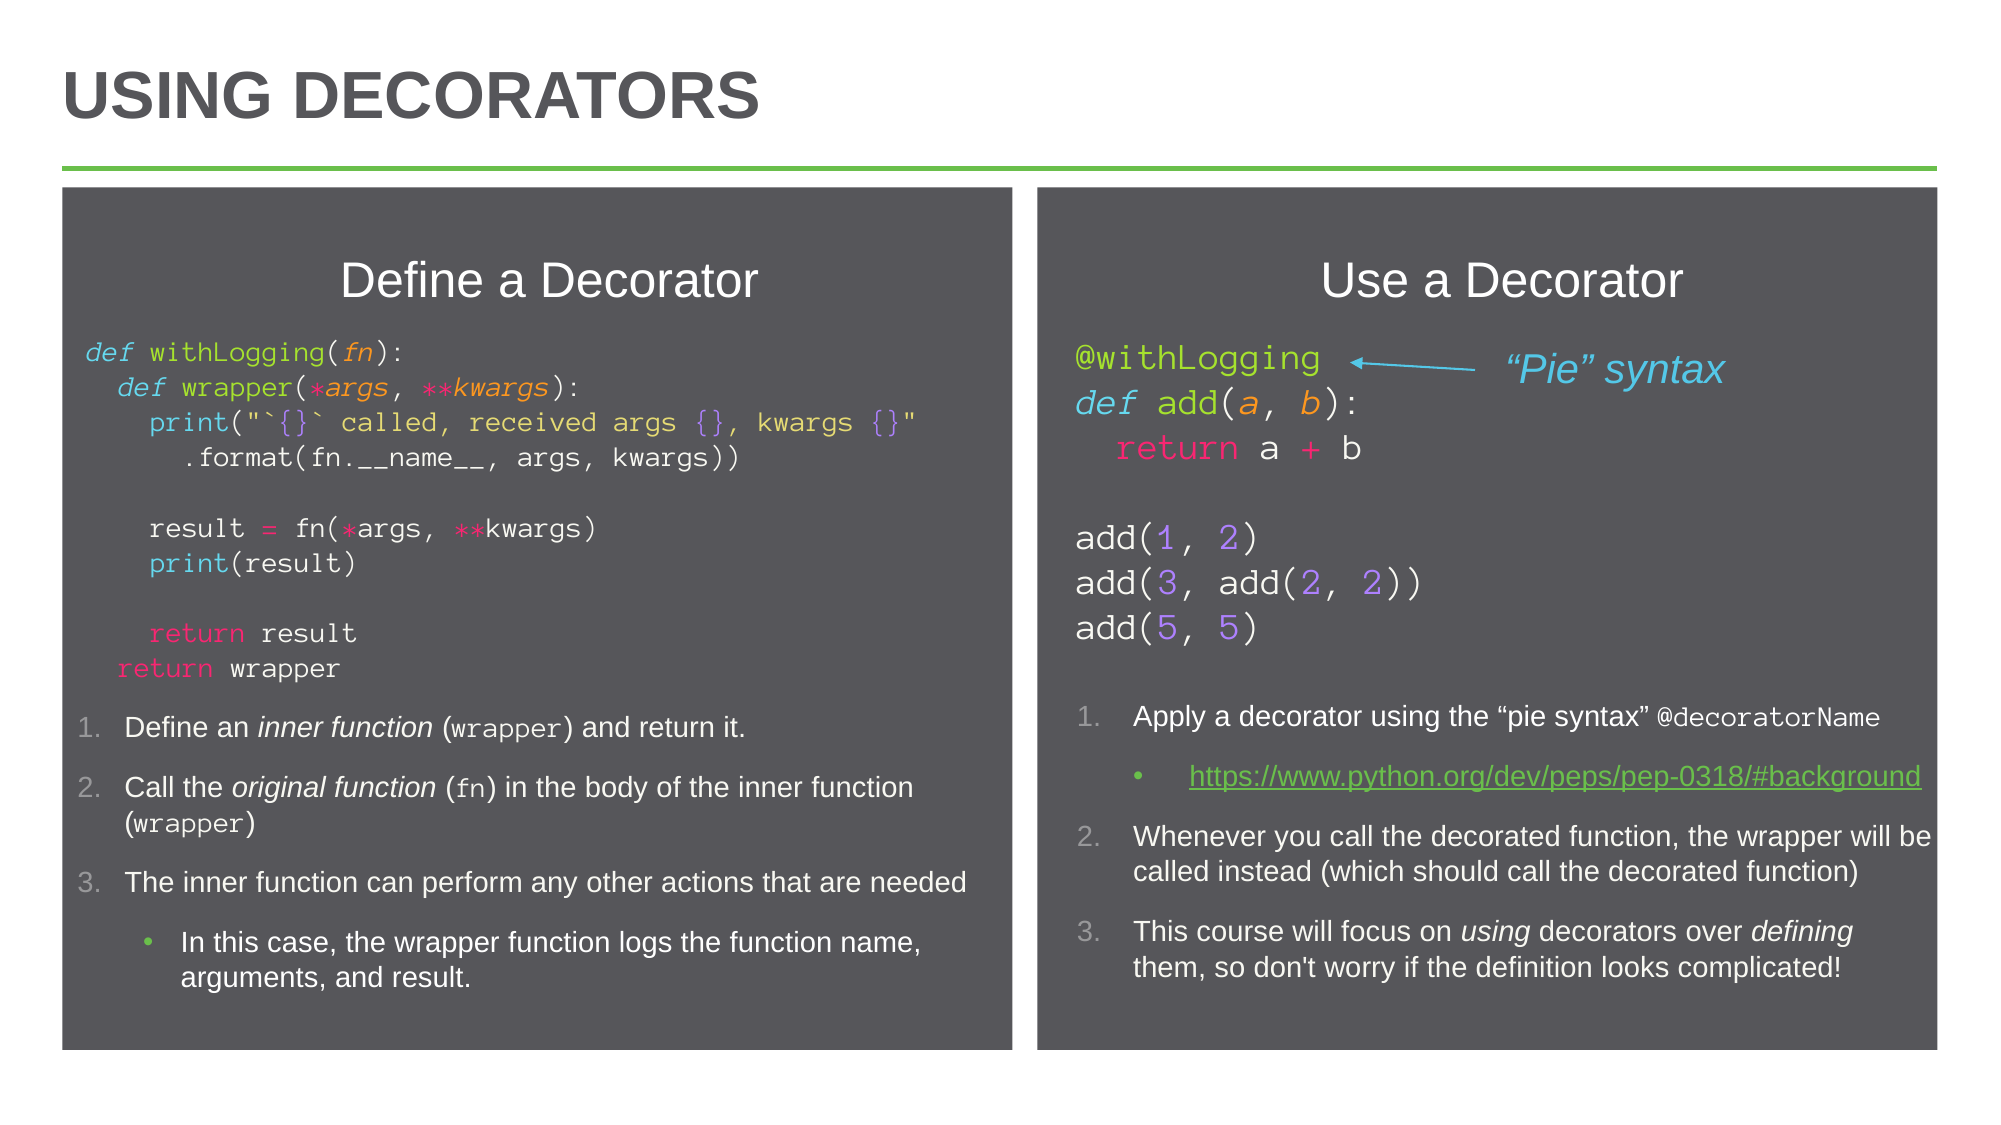

# Using Decorators
Define a Decorator
def withLogging(fn):
  def wrapper(*args, **kwargs):
    print("`{}` called, received args {}, kwargs {}"
      .format(fn.__name__, args, kwargs))
    result = fn(*args, **kwargs)
    print(result)
    return result
  return wrapper
Define an inner function (wrapper) and return it.
Call the original function (fn) in the body of the inner function (wrapper)
The inner function can perform any other actions that are needed
In this case, the wrapper function logs the function name, arguments, and result.
Use a Decorator
@withLogging
def add(a, b):
  return a + b
add(1, 2)
add(3, add(2, 2))
add(5, 5)
Apply a decorator using the “pie syntax” @decoratorName
https://www.python.org/dev/peps/pep-0318/#background
Whenever you call the decorated function, the wrapper will be called instead (which should call the decorated function)
This course will focus on using decorators over defining
them, so don't worry if the definition looks complicated!
“Pie” syntax